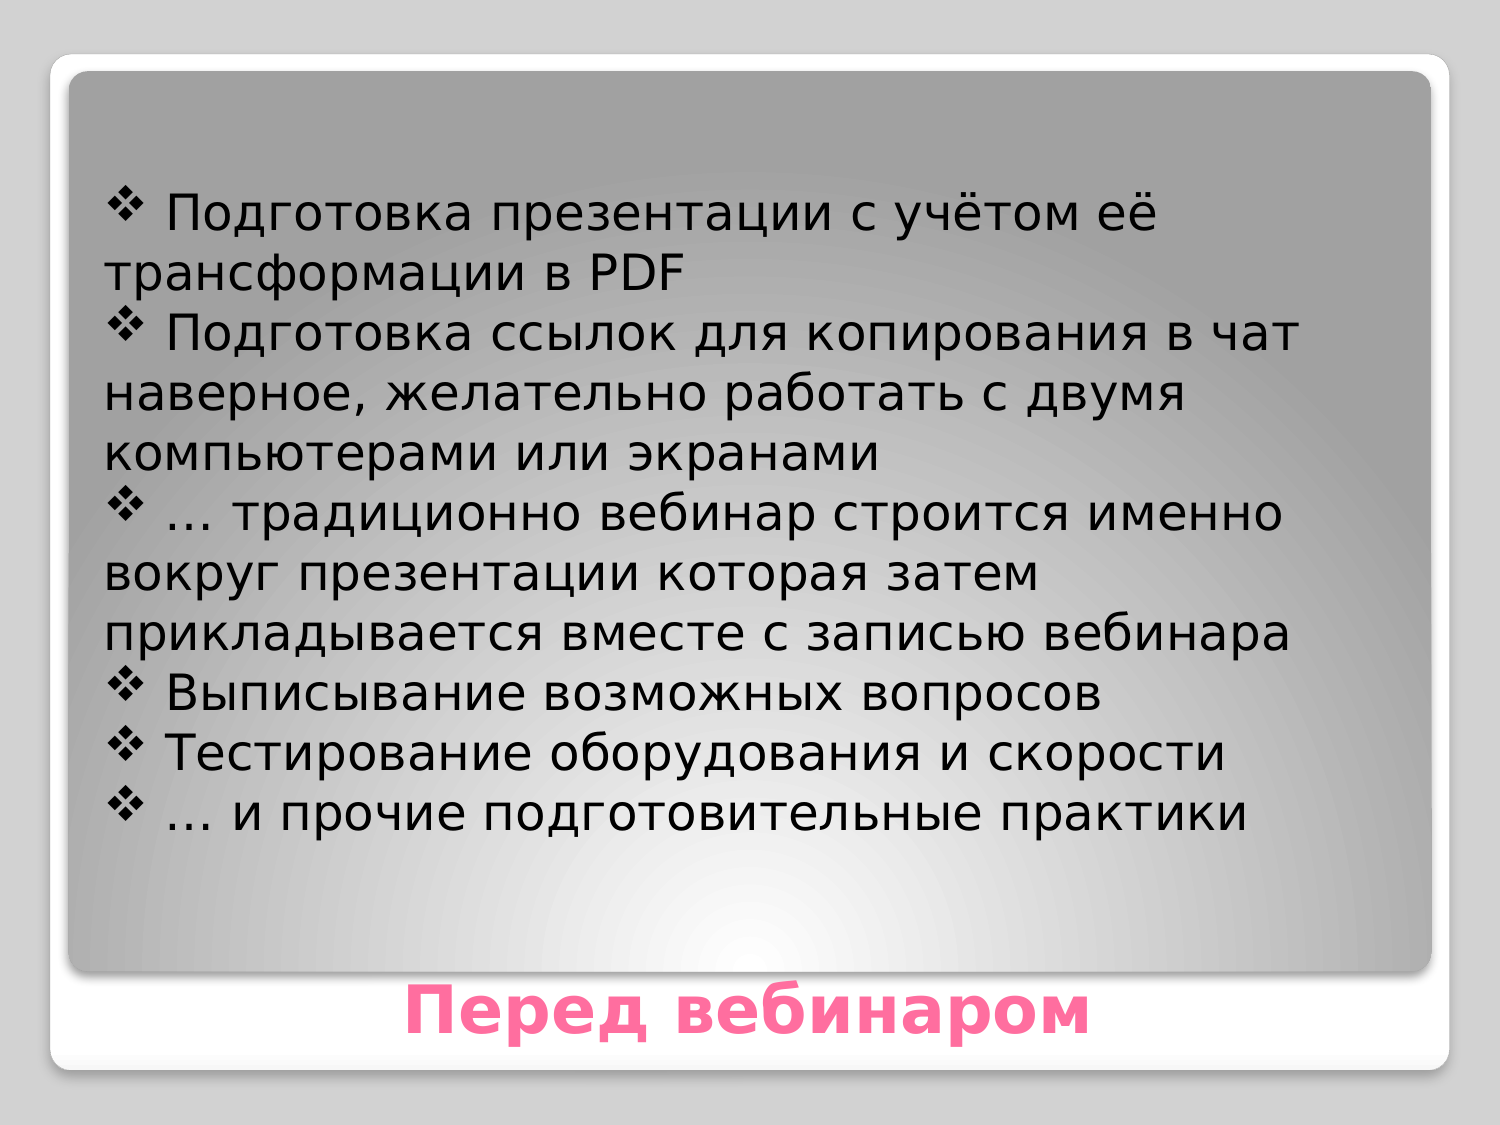

Подготовка презентации с учётом её трансформации в PDF
 Подготовка ссылок для копирования в чат наверное, желательно работать с двумя компьютерами или экранами
 … традиционно вебинар строится именно вокруг презентации которая затем прикладывается вместе с записью вебинара
 Выписывание возможных вопросов
 Тестирование оборудования и скорости
 … и прочие подготовительные практики
# Перед вебинаром